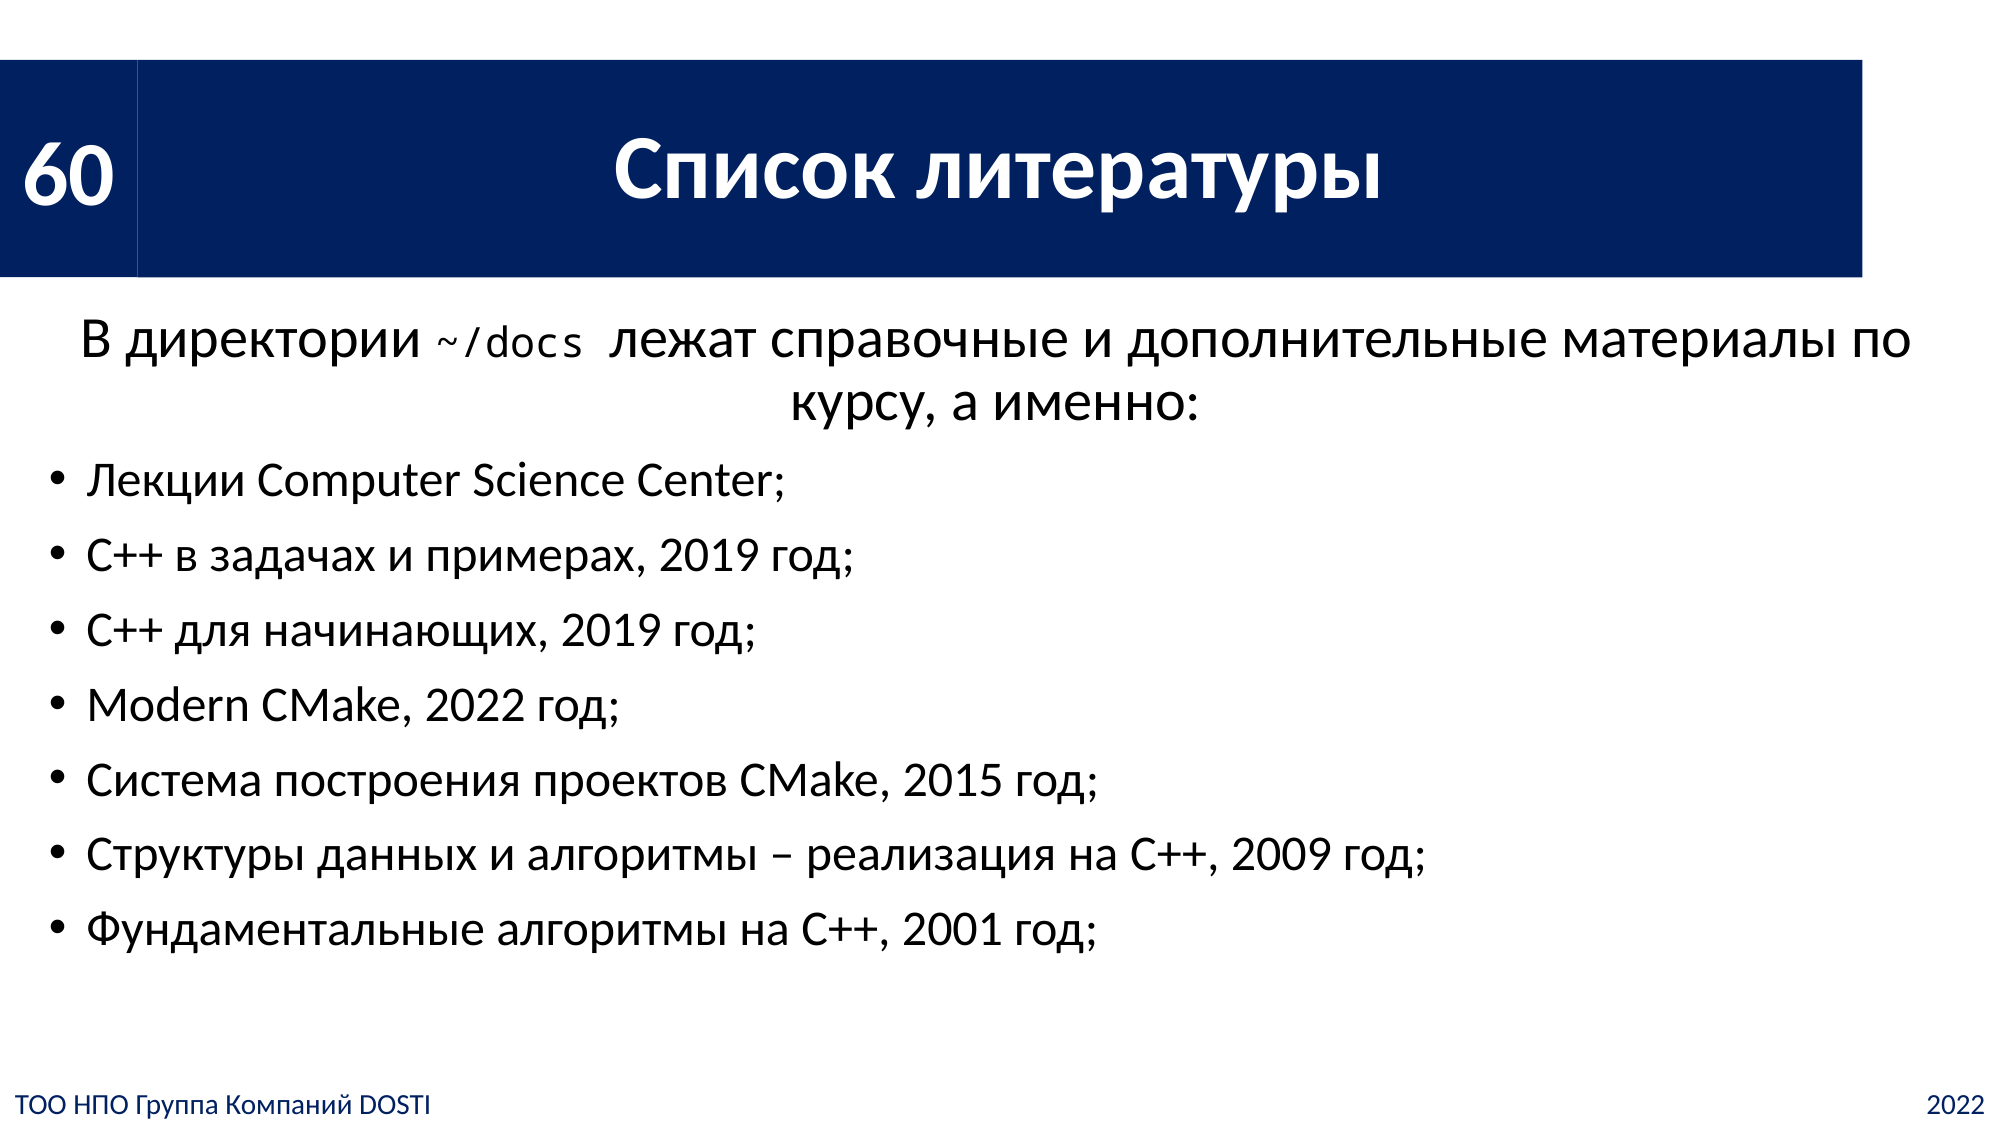

60
# Список литературы
В директории ~/docs лежат справочные и дополнительные материалы по курсу, а именно:
Лекции Computer Science Center;
C++ в задачах и примерах, 2019 год;
C++ для начинающих, 2019 год;
Modern CMake, 2022 год;
Система построения проектов CMake, 2015 год;
Структуры данных и алгоритмы – реализация на C++, 2009 год;
Фундаментальные алгоритмы на C++, 2001 год;
ТОО НПО Группа Компаний DOSTI
2022